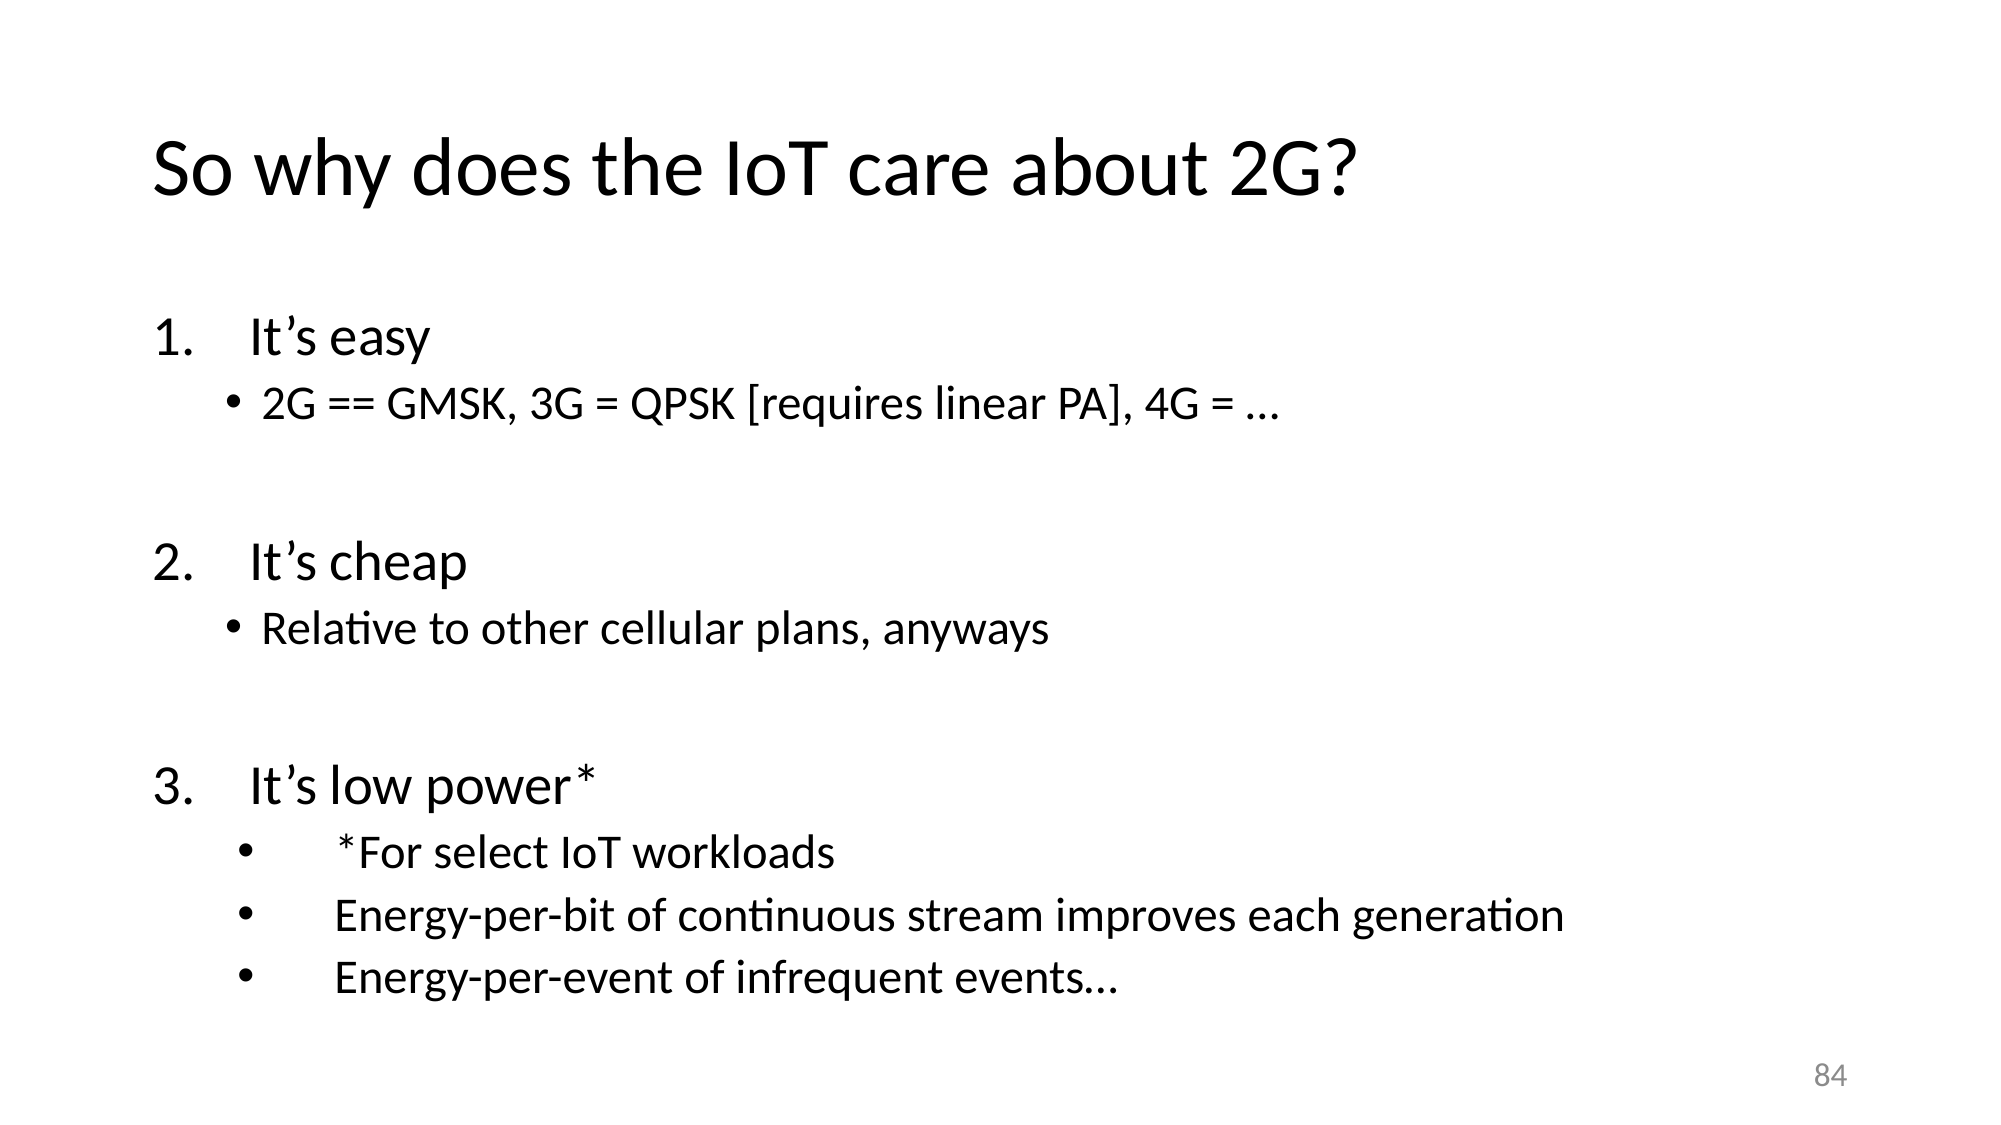

# So why does the IoT care about 2G?
It’s easy
2G == GMSK, 3G = QPSK [requires linear PA], 4G = …

It’s cheap
Relative to other cellular plans, anyways

It’s low power*
*For select IoT workloads
Energy-per-bit of continuous stream improves each generation
Energy-per-event of infrequent events…
84